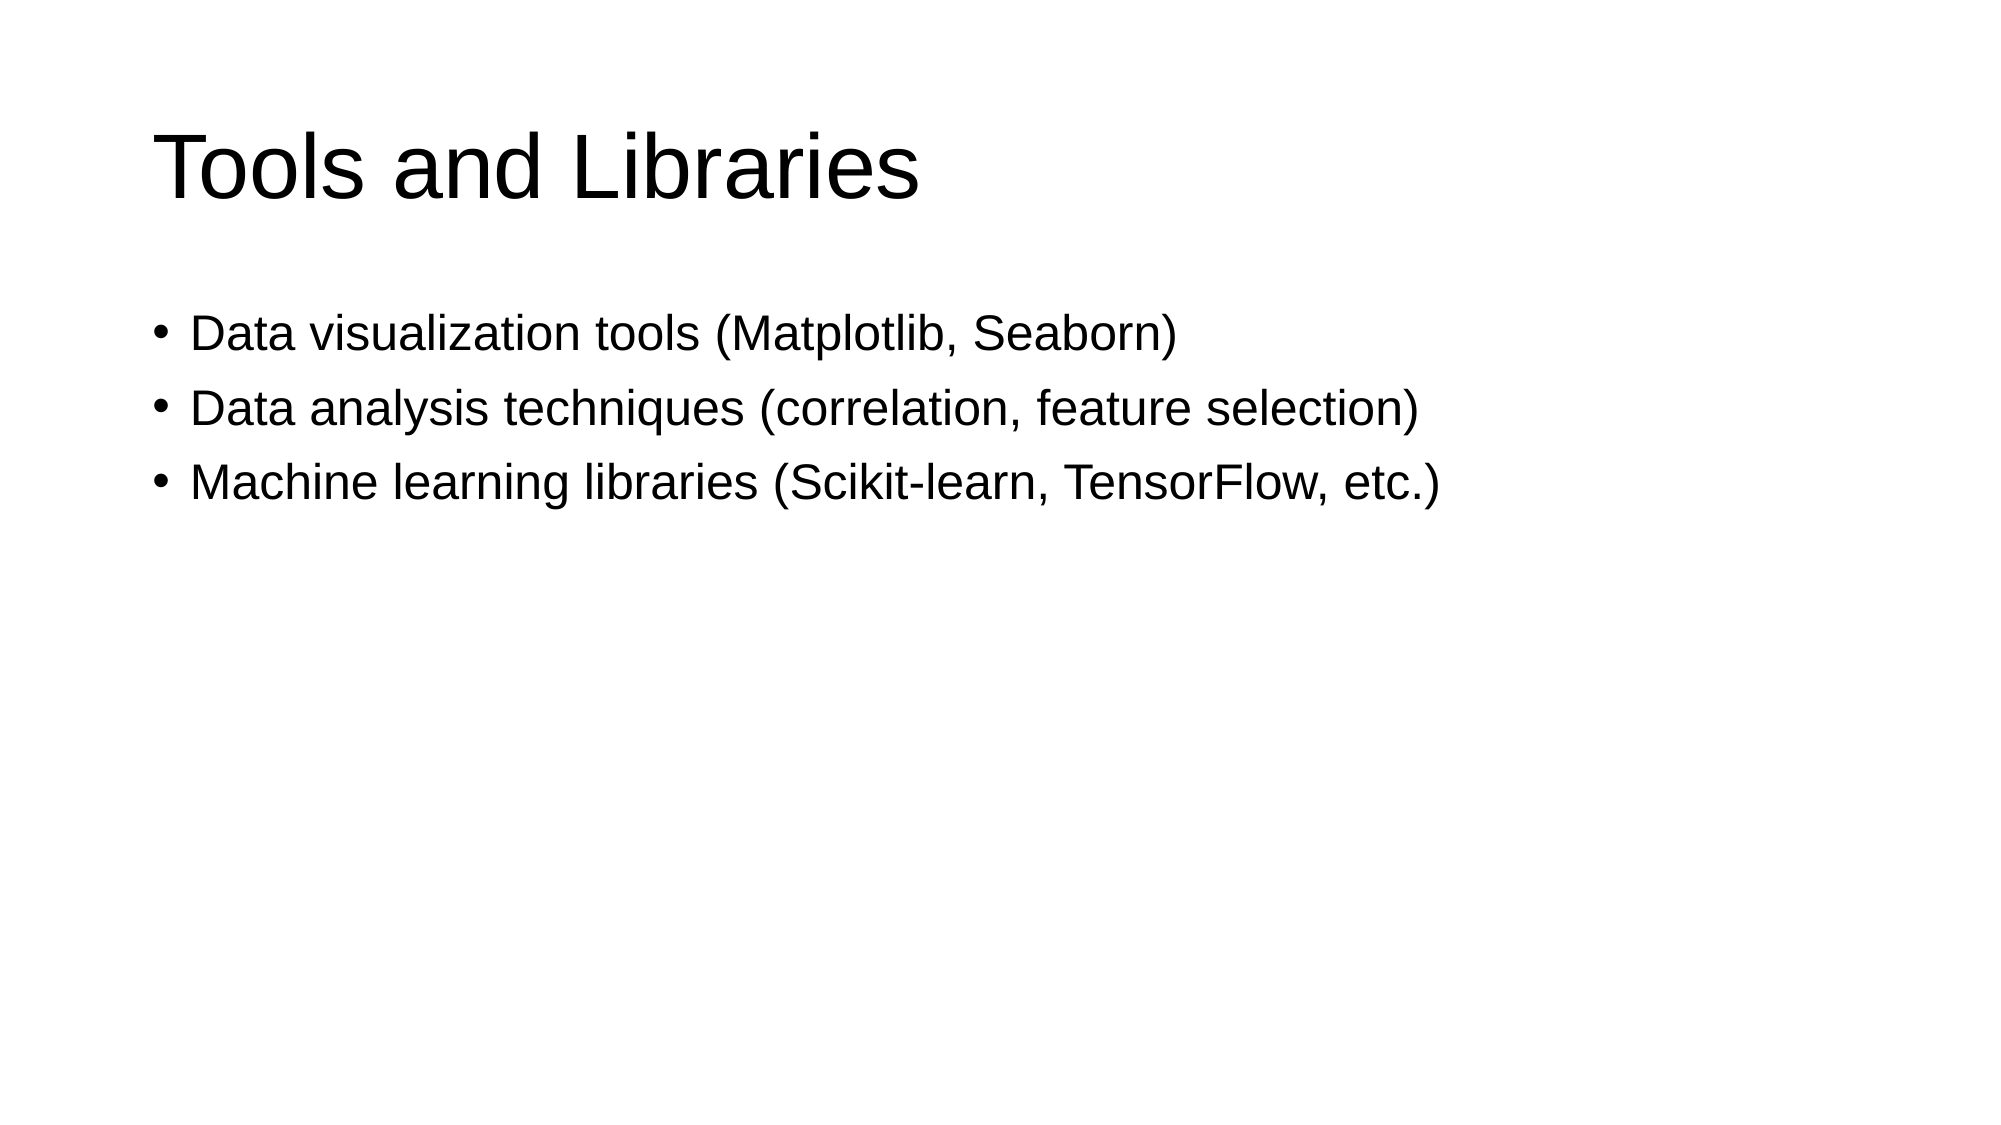

# Tools and Libraries
Data visualization tools (Matplotlib, Seaborn)
Data analysis techniques (correlation, feature selection)
Machine learning libraries (Scikit-learn, TensorFlow, etc.)